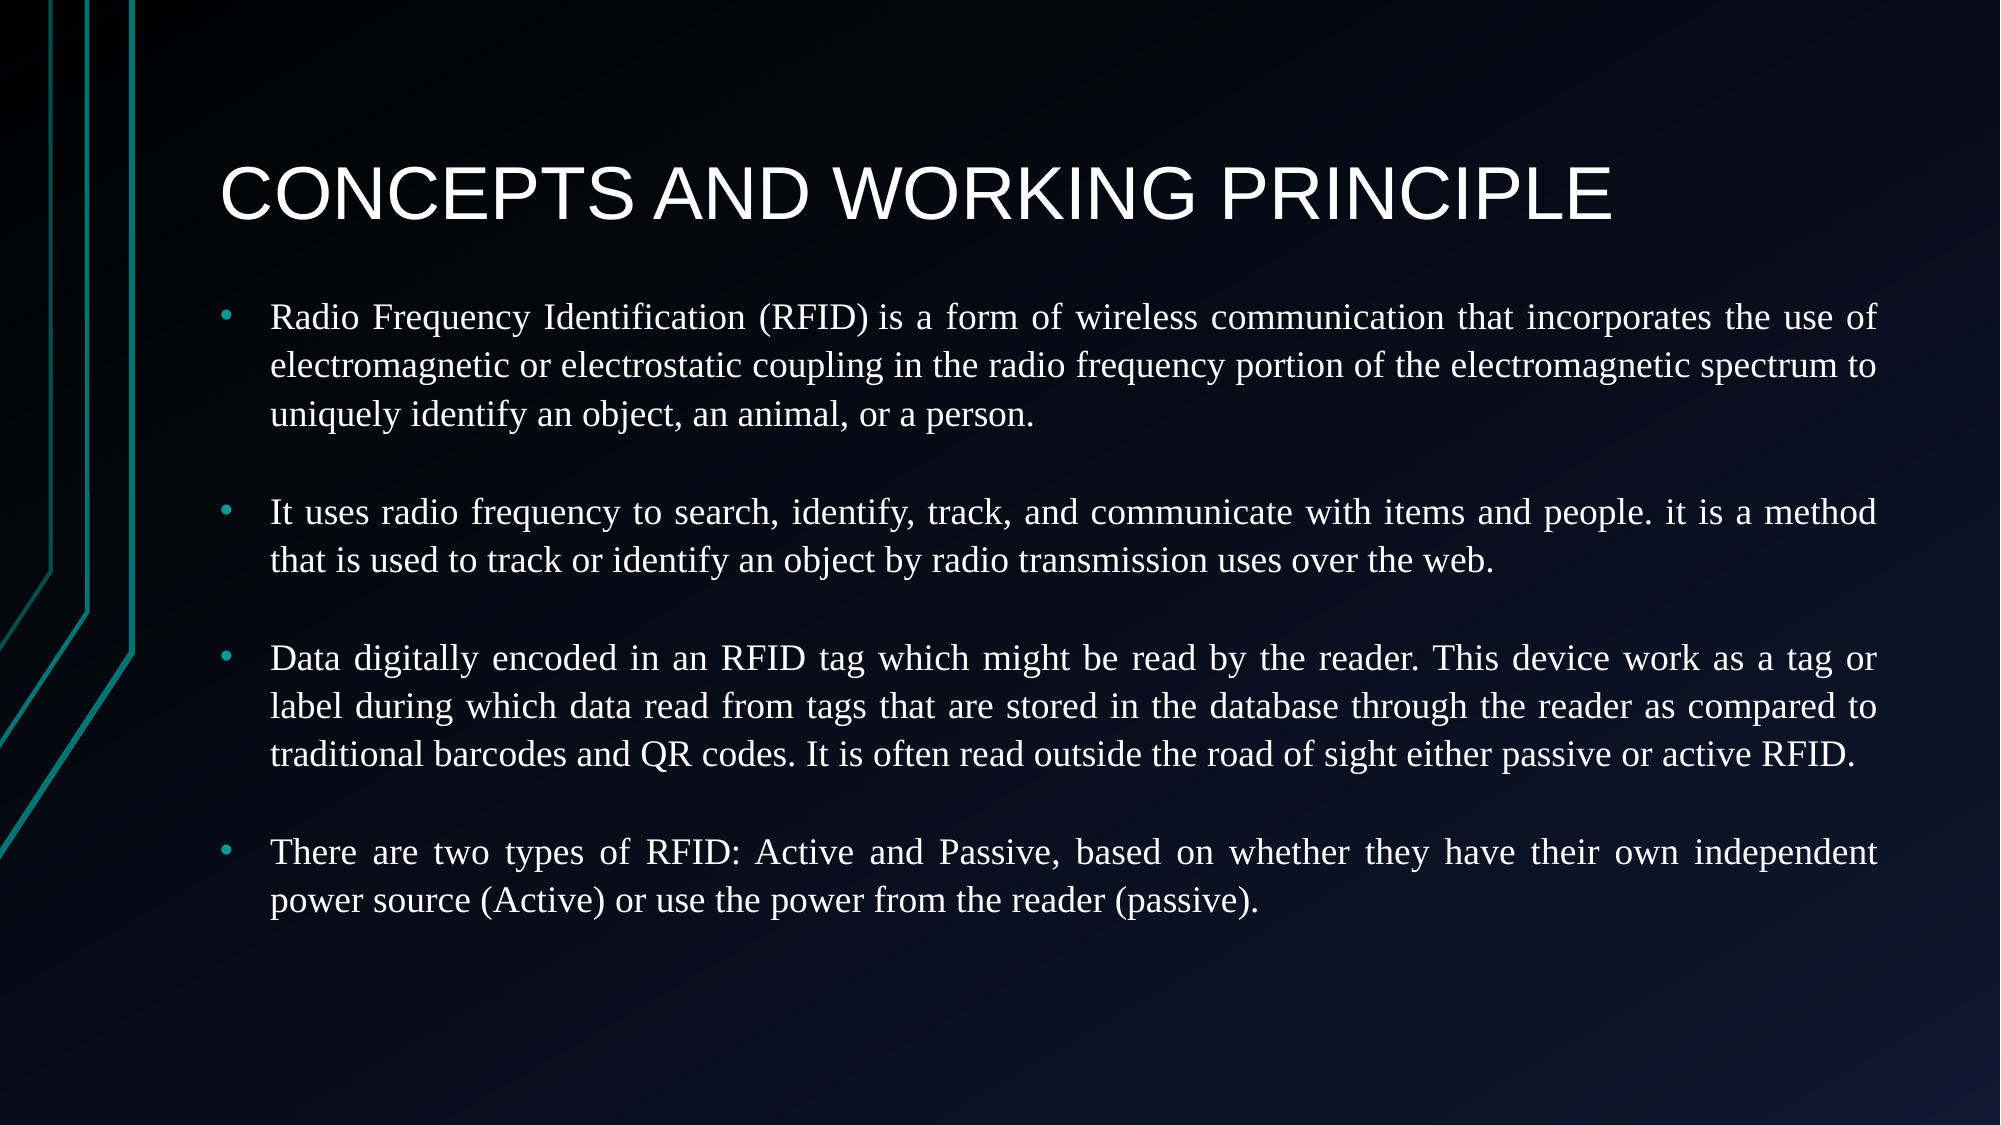

# CONCEPTS AND WORKING PRINCIPLE
Radio Frequency Identification (RFID) is a form of wireless communication that incorporates the use of electromagnetic or electrostatic coupling in the radio frequency portion of the electromagnetic spectrum to uniquely identify an object, an animal, or a person.
It uses radio frequency to search, identify, track, and communicate with items and people. it is a method that is used to track or identify an object by radio transmission uses over the web.
Data digitally encoded in an RFID tag which might be read by the reader. This device work as a tag or label during which data read from tags that are stored in the database through the reader as compared to traditional barcodes and QR codes. It is often read outside the road of sight either passive or active RFID.
There are two types of RFID: Active and Passive, based on whether they have their own independent power source (Active) or use the power from the reader (passive).